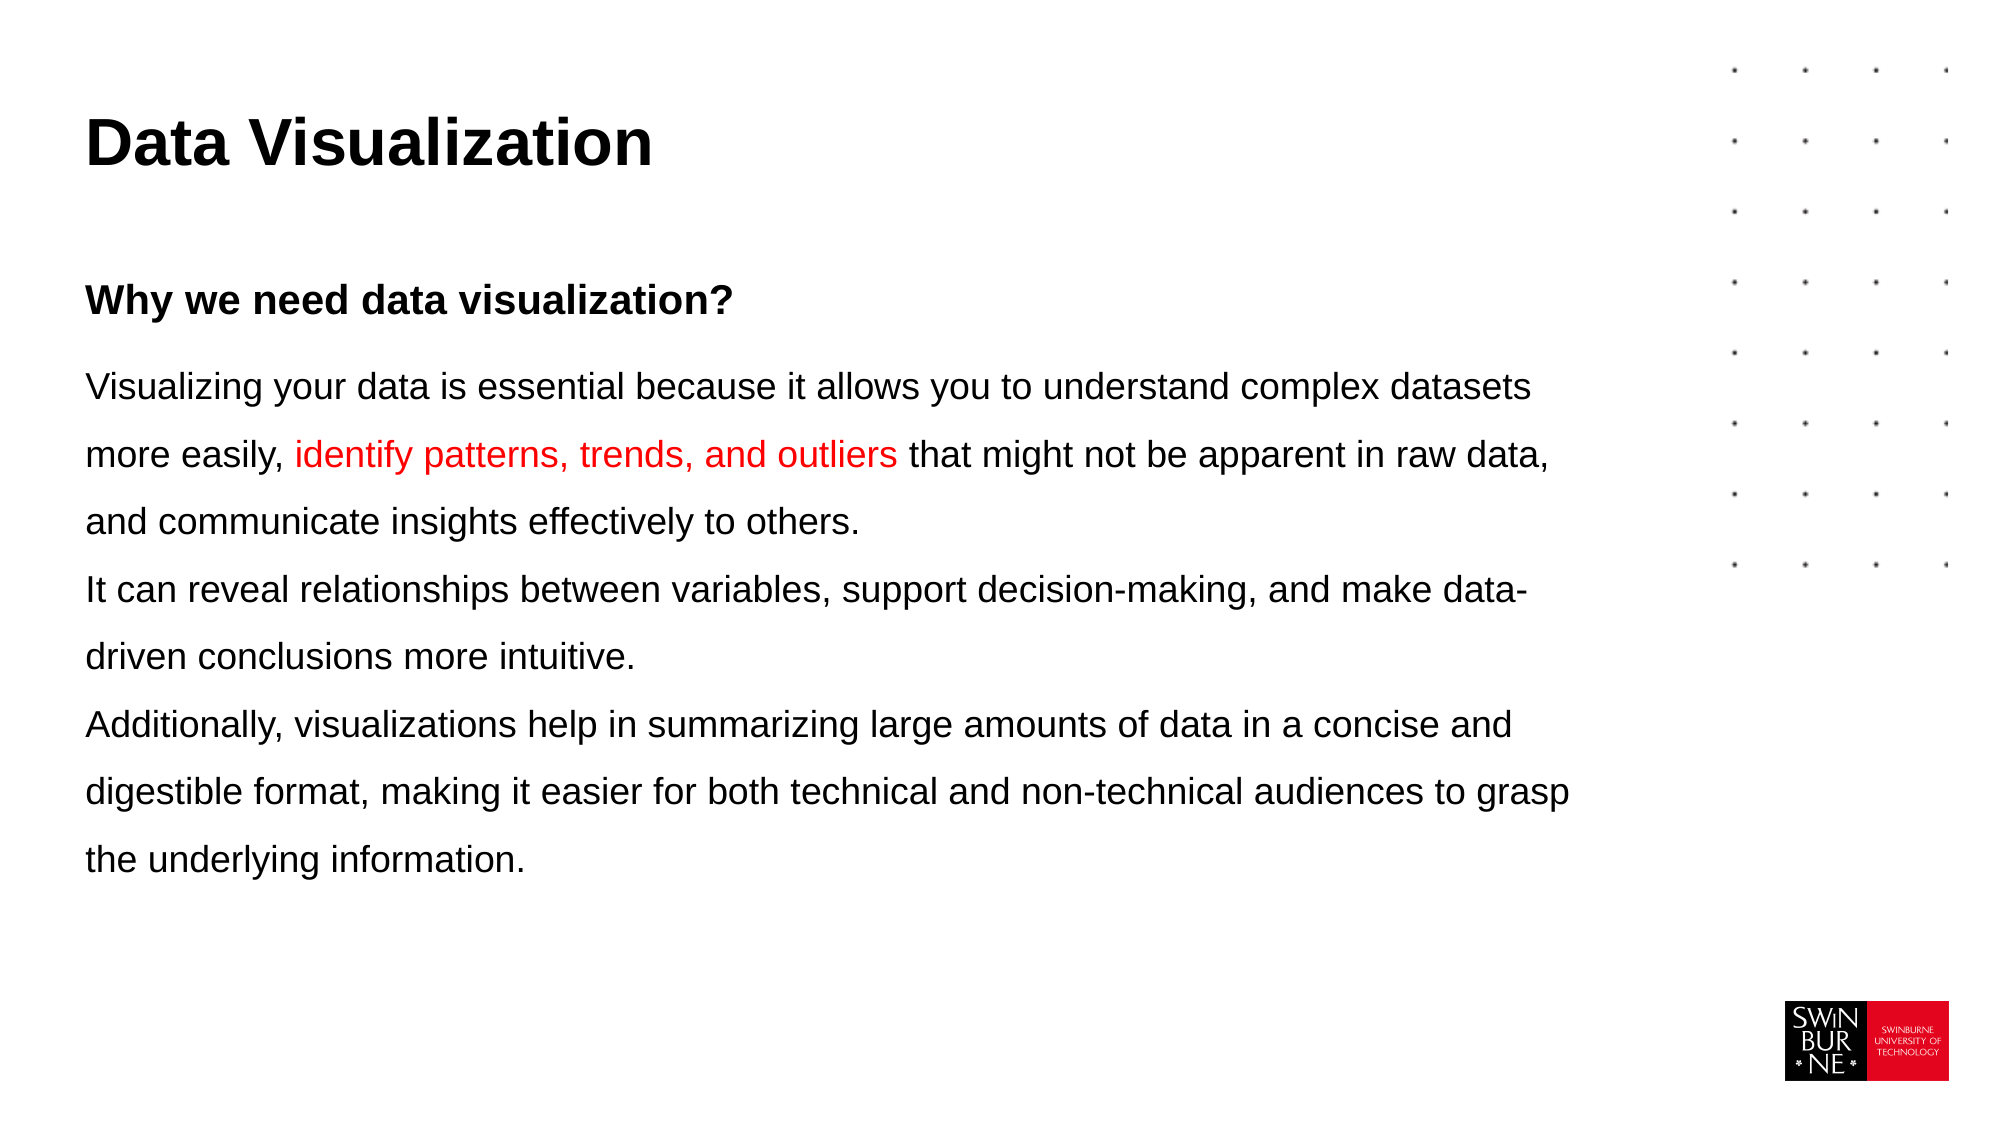

# Data Visualization
Why we need data visualization?
Visualizing your data is essential because it allows you to understand complex datasets more easily, identify patterns, trends, and outliers that might not be apparent in raw data, and communicate insights effectively to others.
It can reveal relationships between variables, support decision-making, and make data-driven conclusions more intuitive.
Additionally, visualizations help in summarizing large amounts of data in a concise and digestible format, making it easier for both technical and non-technical audiences to grasp the underlying information.